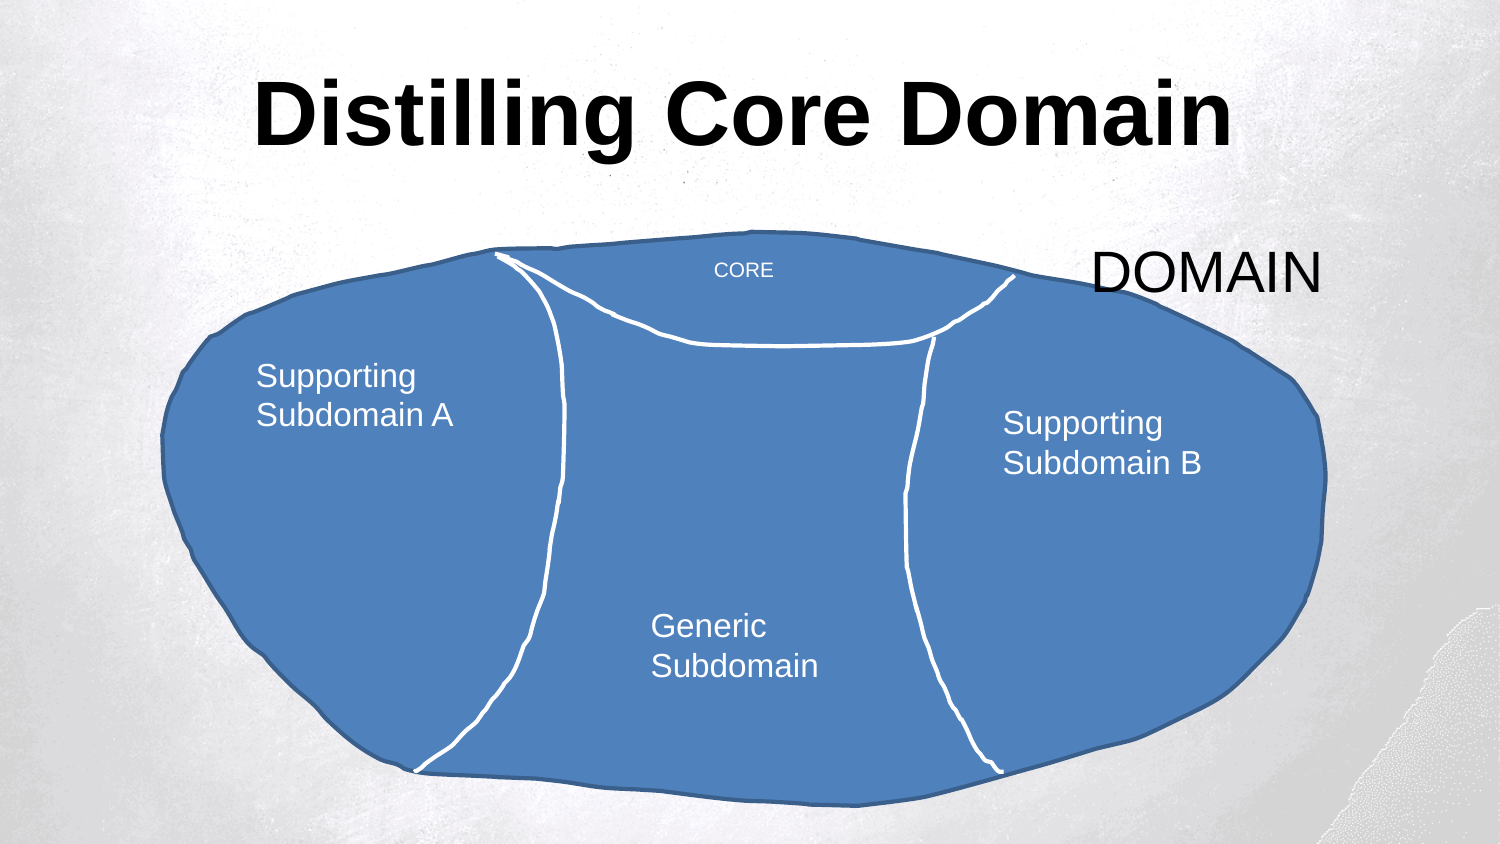

Distilling Core Domain
DOMAIN

CORE

Supporting
Subdomain A
Supporting
Subdomain B
Generic
Subdomain